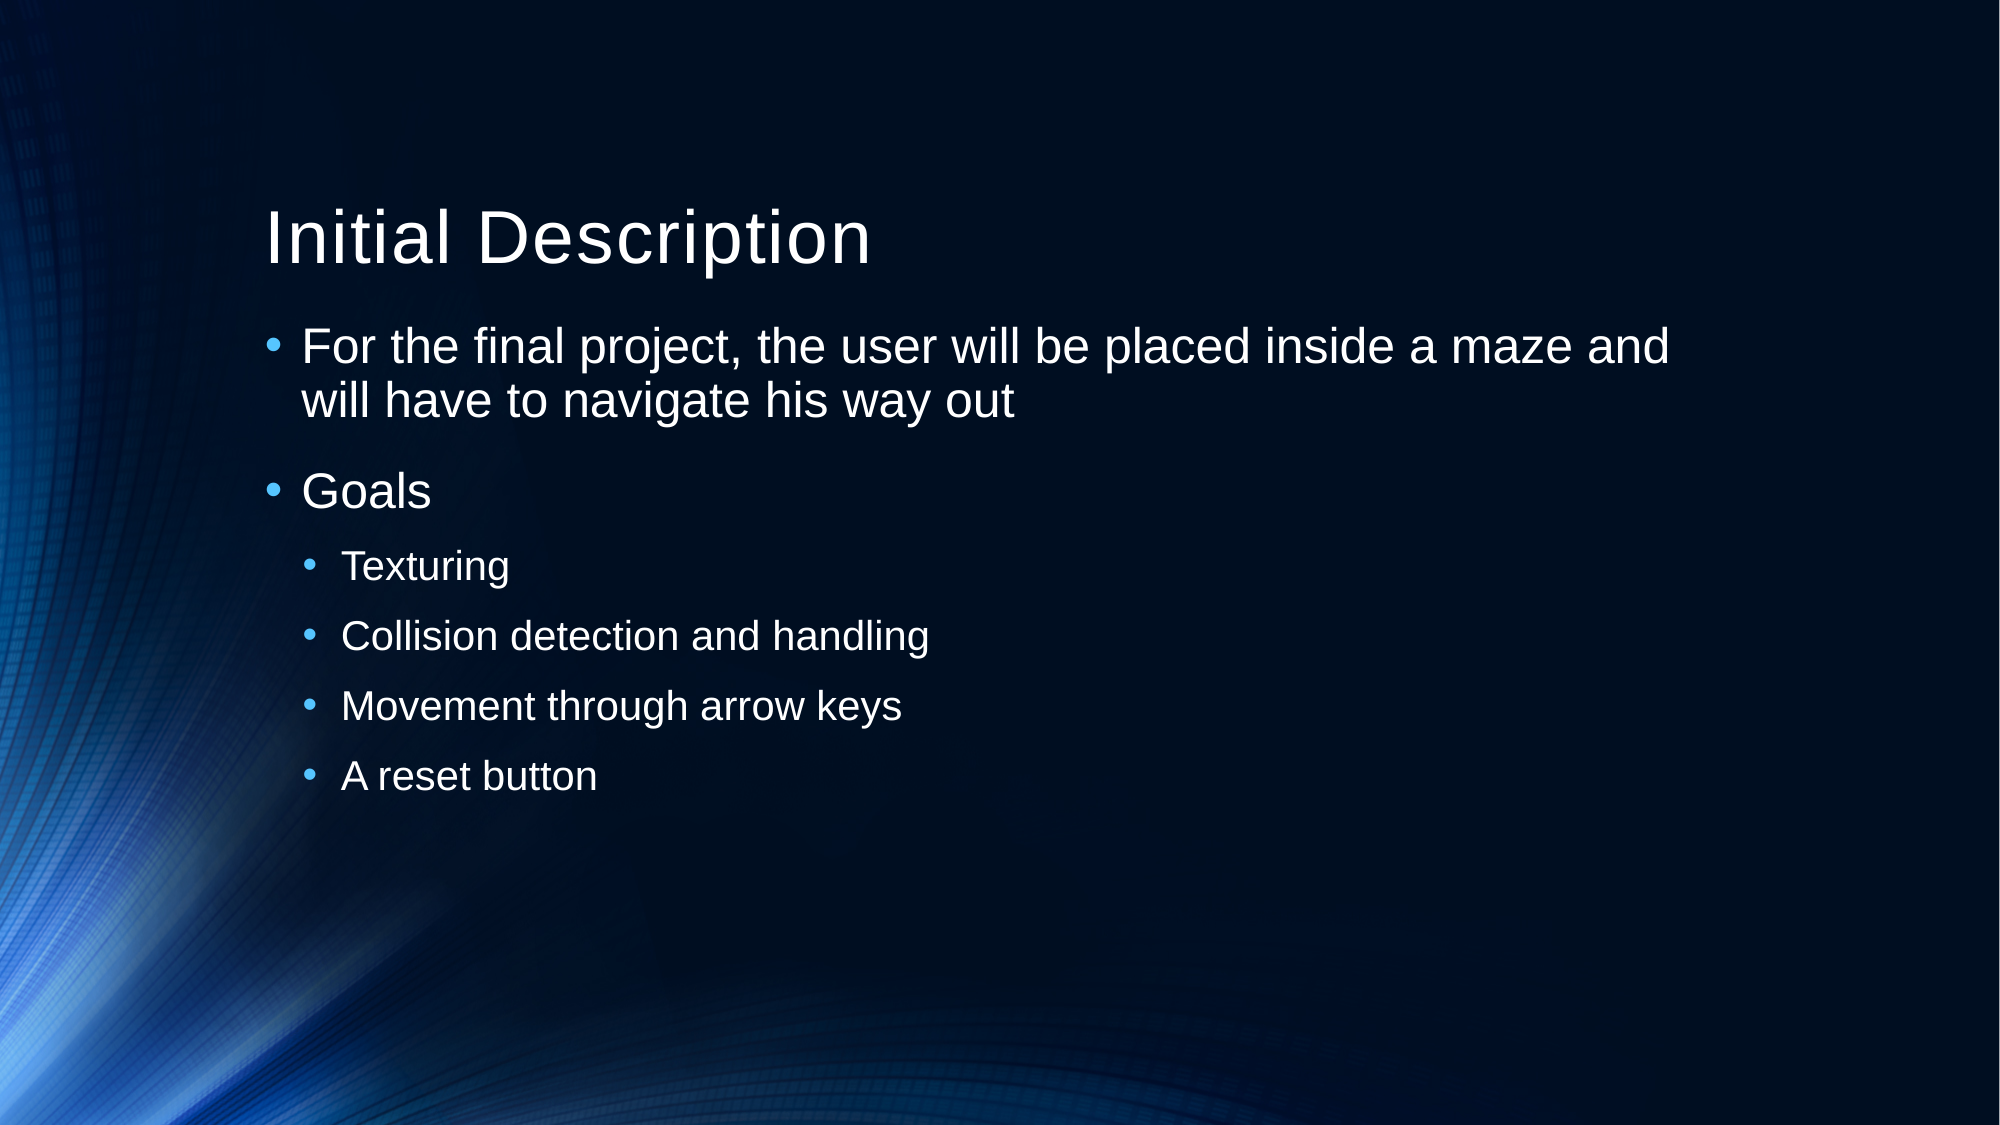

# Initial Description
For the final project, the user will be placed inside a maze and will have to navigate his way out
Goals
Texturing
Collision detection and handling
Movement through arrow keys
A reset button